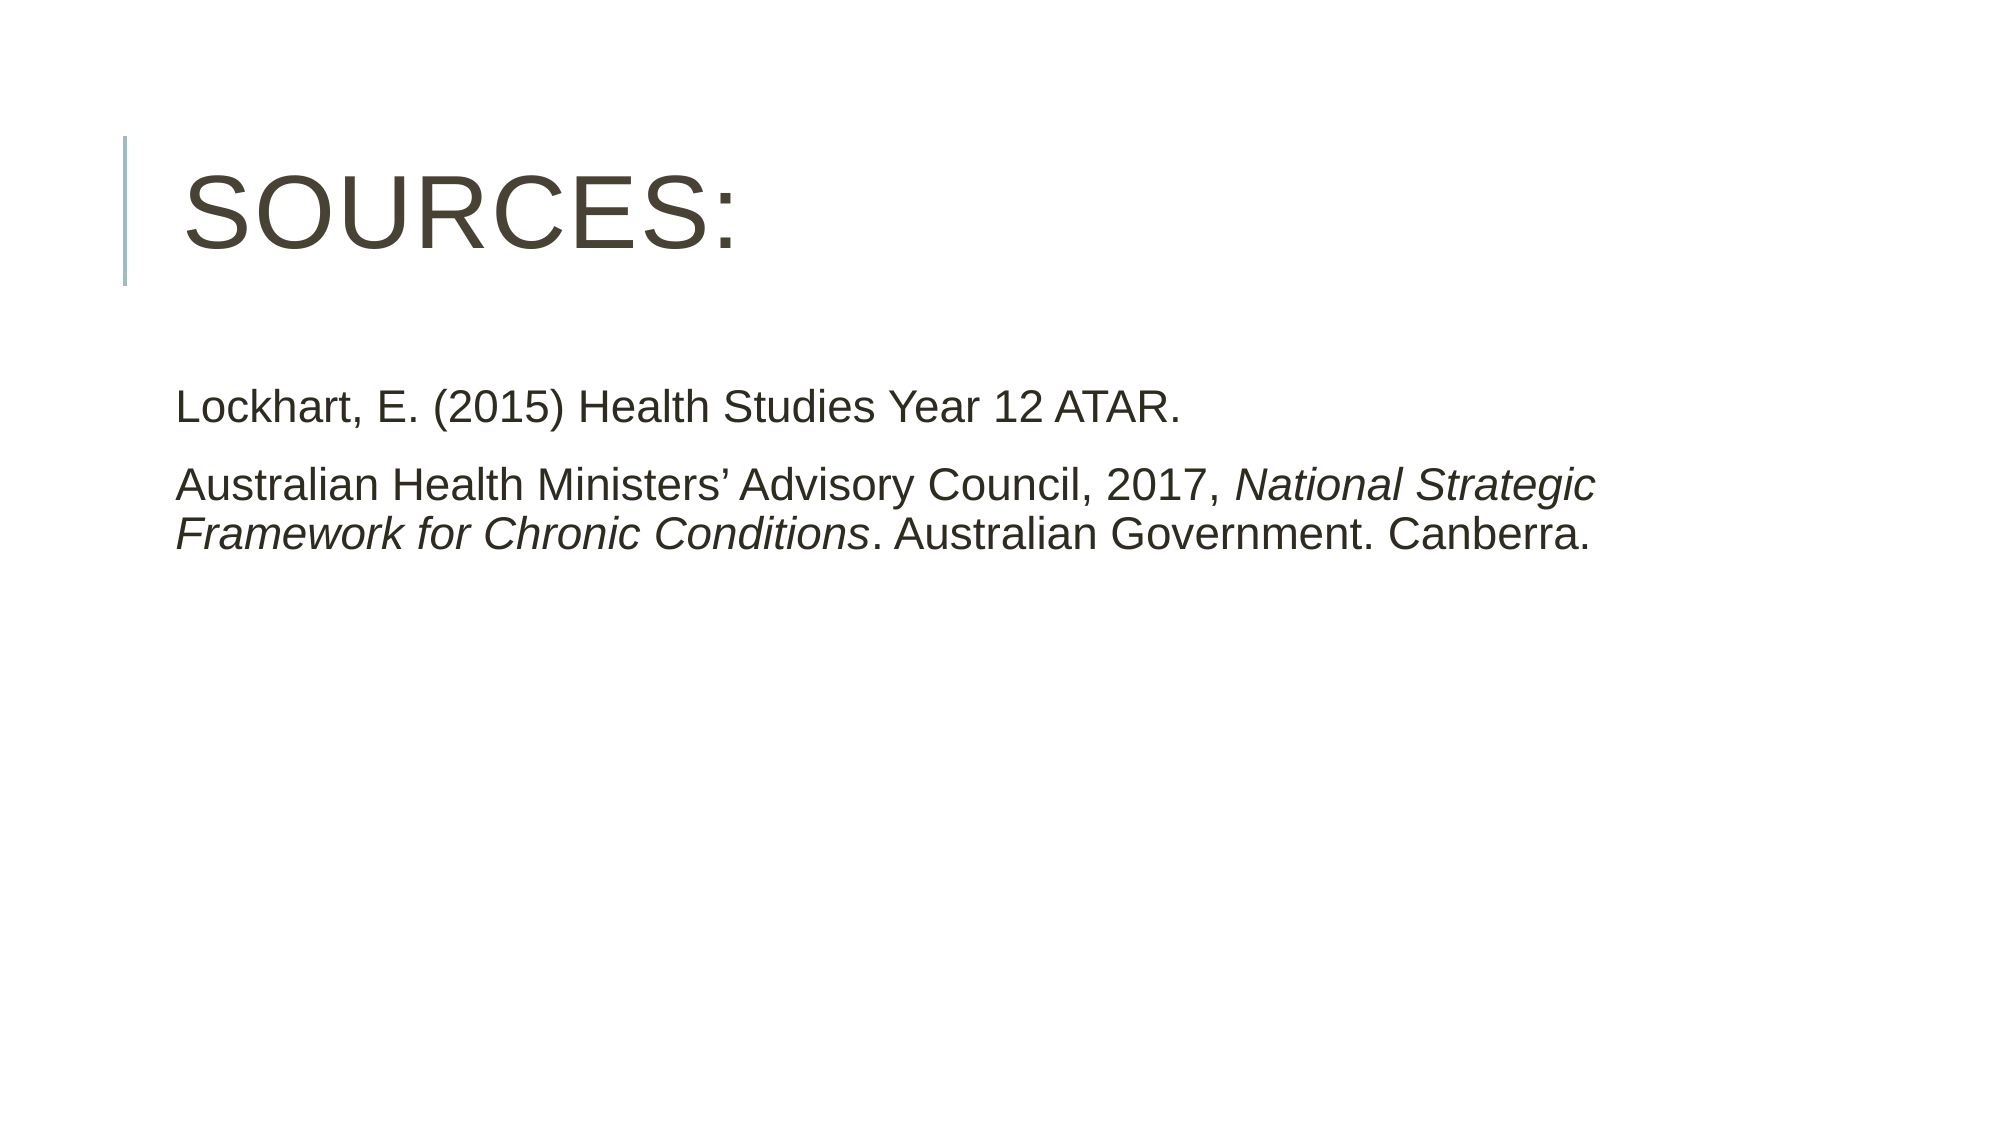

# Sources:
Lockhart, E. (2015) Health Studies Year 12 ATAR.
Australian Health Ministers’ Advisory Council, 2017, National Strategic Framework for Chronic Conditions. Australian Government. Canberra.